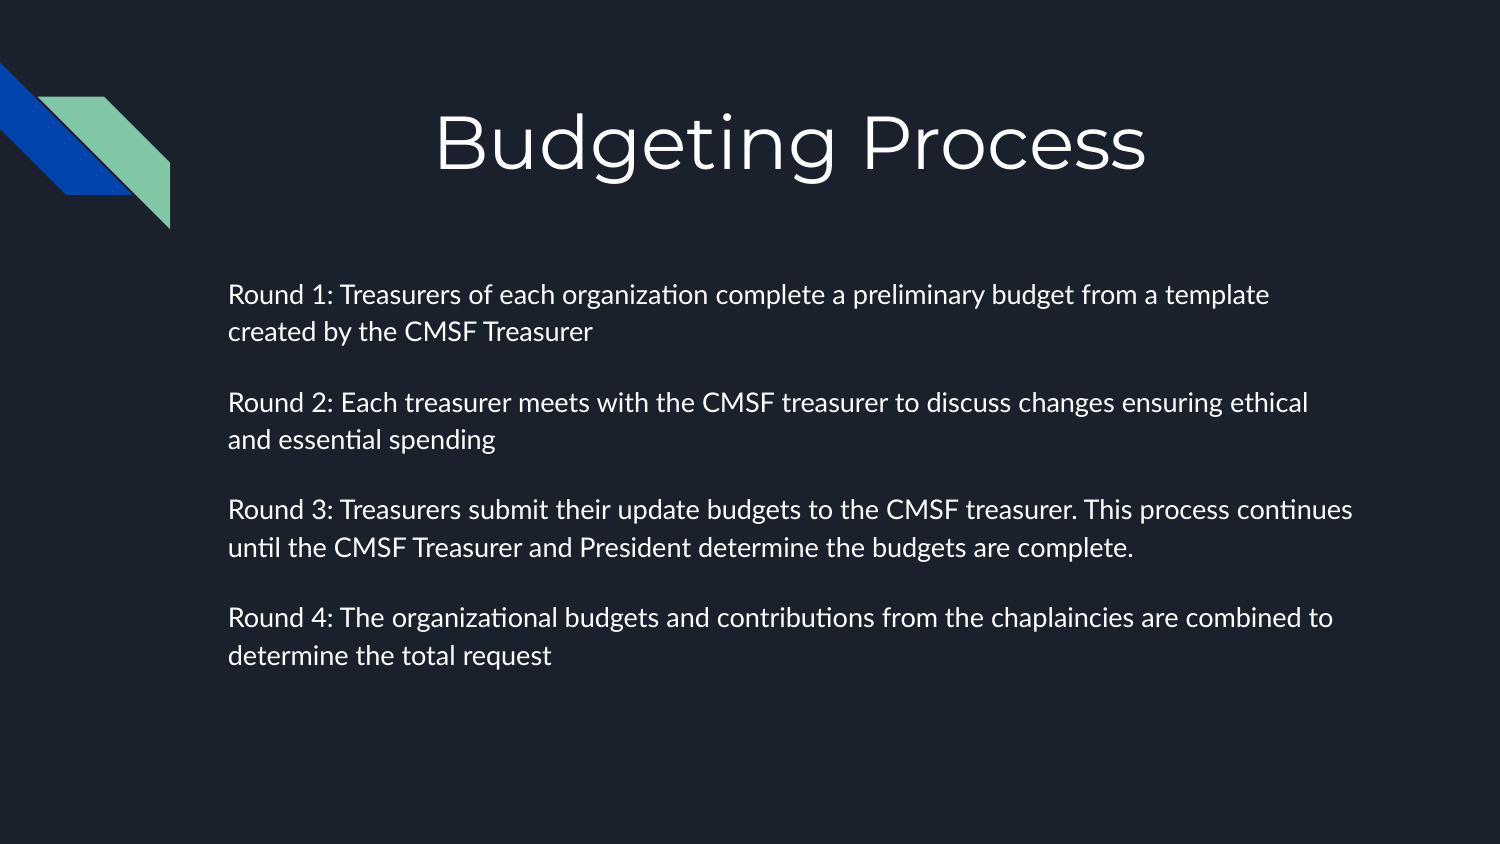

# Budgeting Process
Round 1: Treasurers of each organization complete a preliminary budget from a template created by the CMSF Treasurer
Round 2: Each treasurer meets with the CMSF treasurer to discuss changes ensuring ethical and essential spending
Round 3: Treasurers submit their update budgets to the CMSF treasurer. This process continues until the CMSF Treasurer and President determine the budgets are complete.
Round 4: The organizational budgets and contributions from the chaplaincies are combined to determine the total request